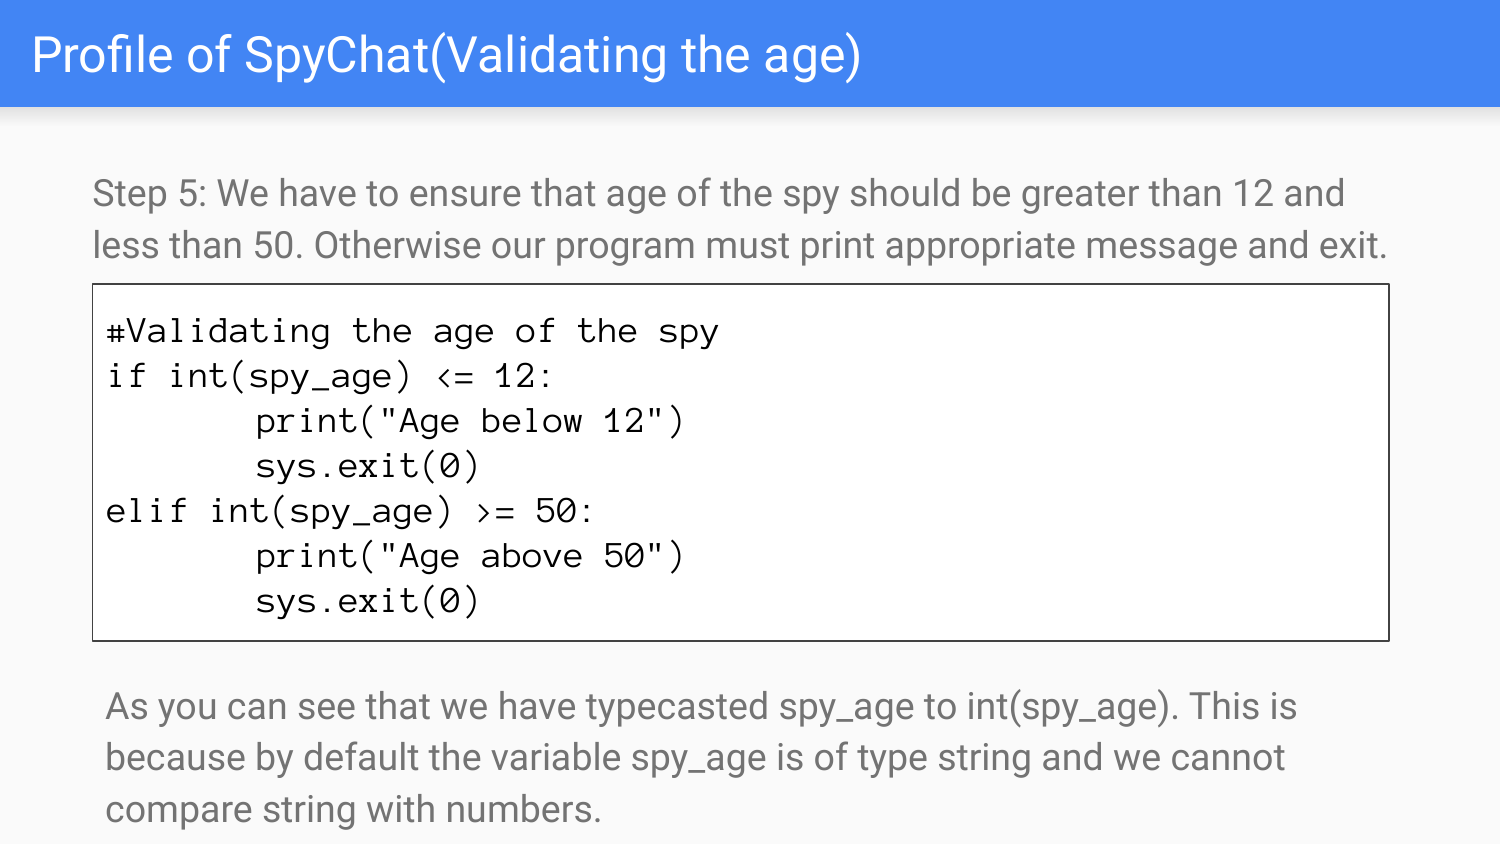

# Profile of SpyChat(Validating the age)
Step 5: We have to ensure that age of the spy should be greater than 12 and less than 50. Otherwise our program must print appropriate message and exit.

#Validating the age of the spy
if int(spy_age) <= 12:
	print("Age below 12")
	sys.exit(0)
elif int(spy_age) >= 50:
	print("Age above 50")
	sys.exit(0)
As you can see that we have typecasted spy_age to int(spy_age). This is because by default the variable spy_age is of type string and we cannot compare string with numbers.